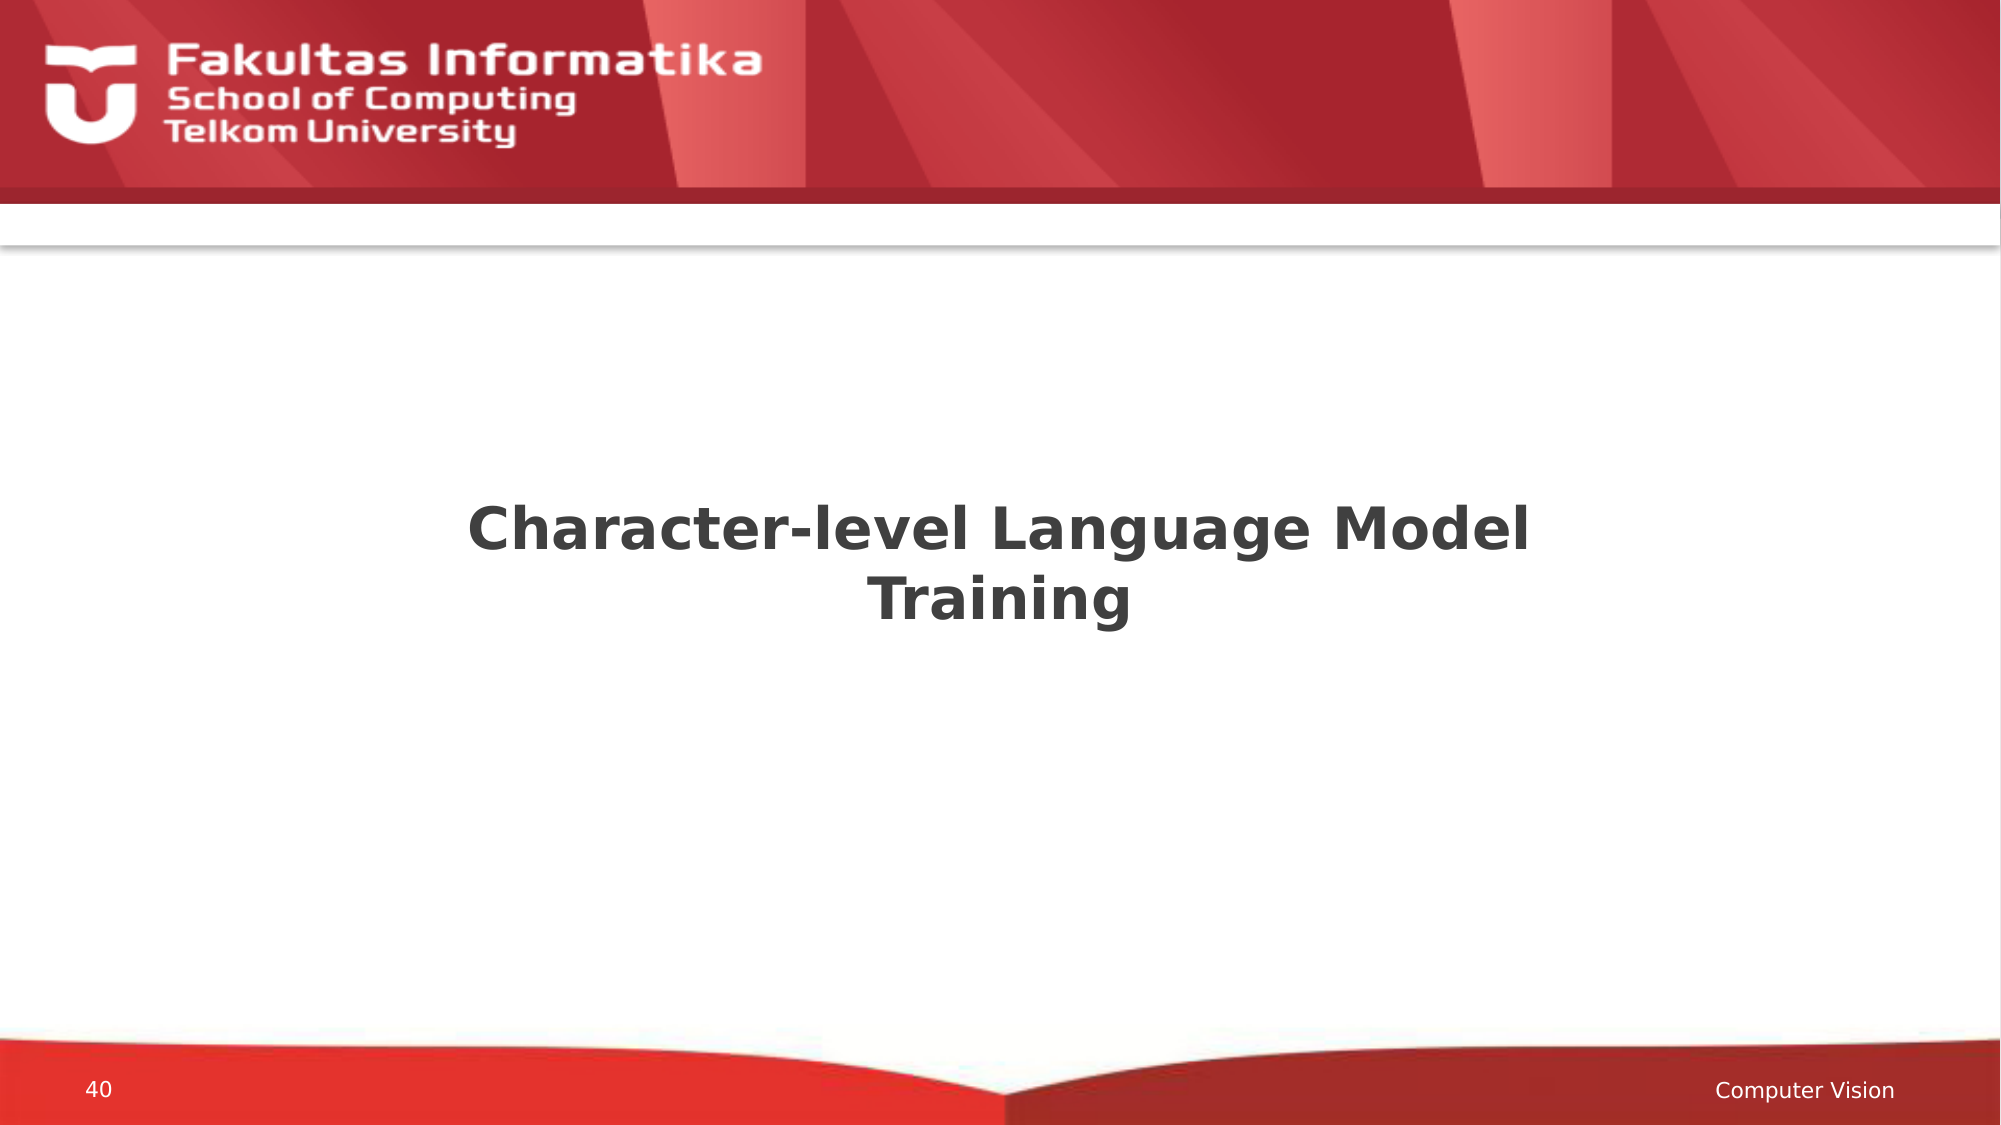

# Character-level Language Model Training
Computer Vision
40